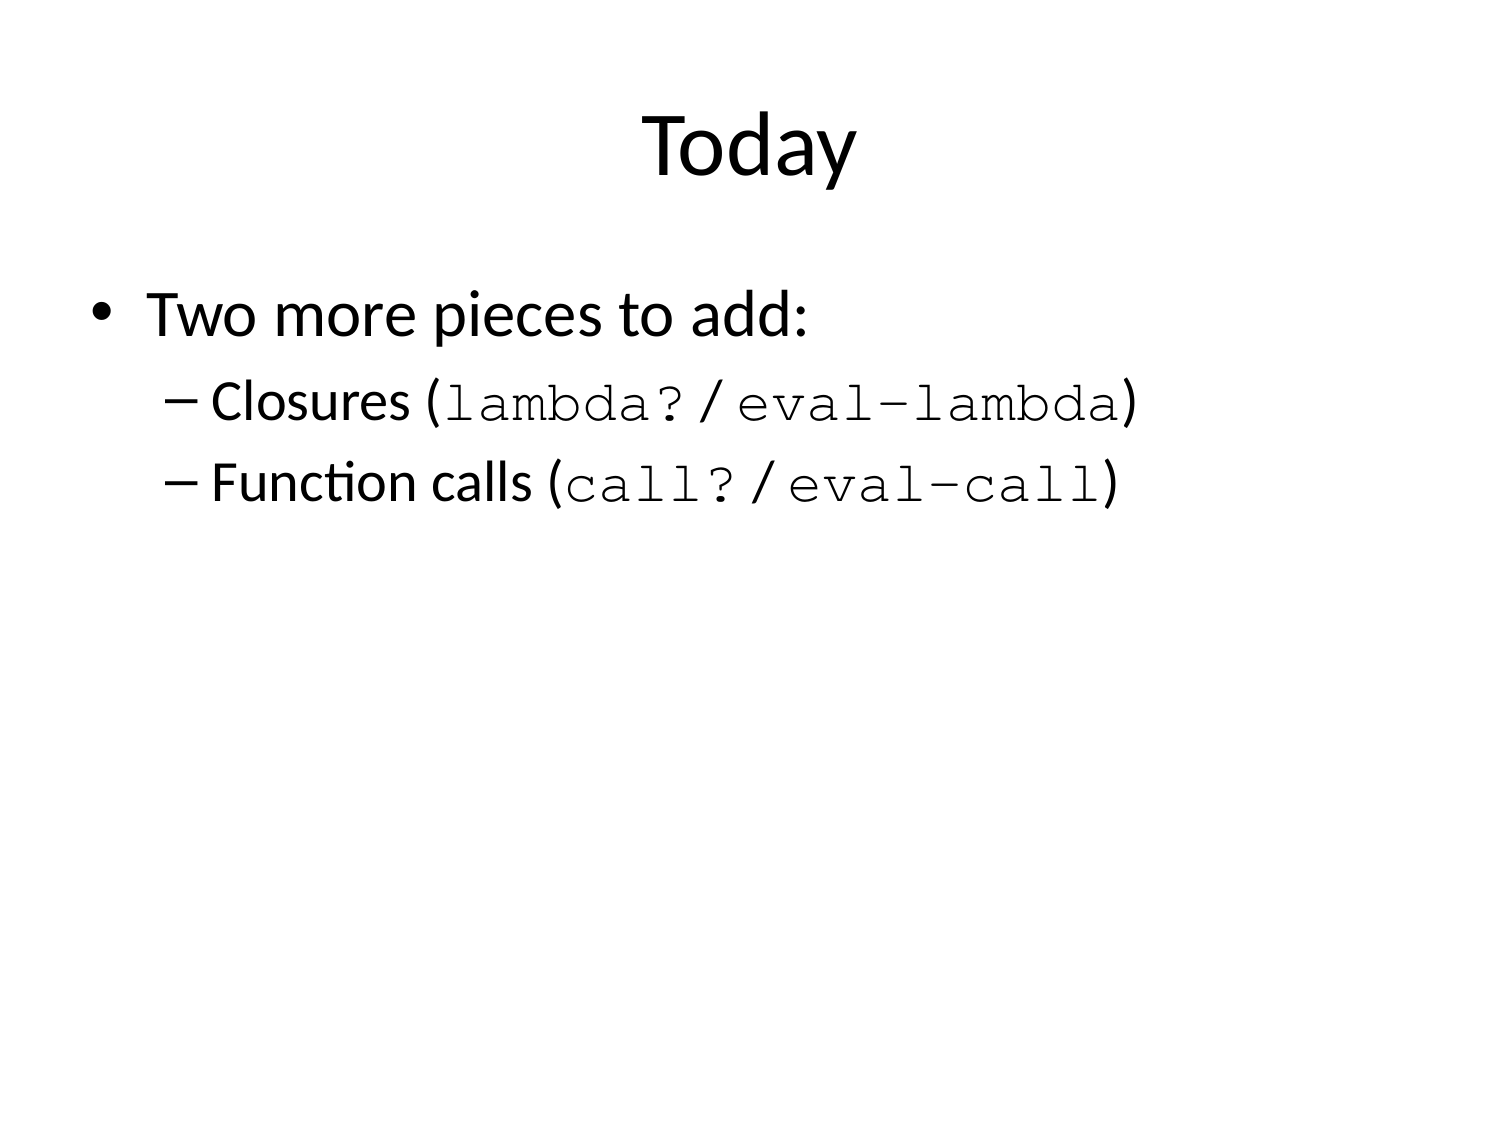

# Today
Two more pieces to add:
Closures (lambda? / eval-lambda)
Function calls (call? / eval-call)